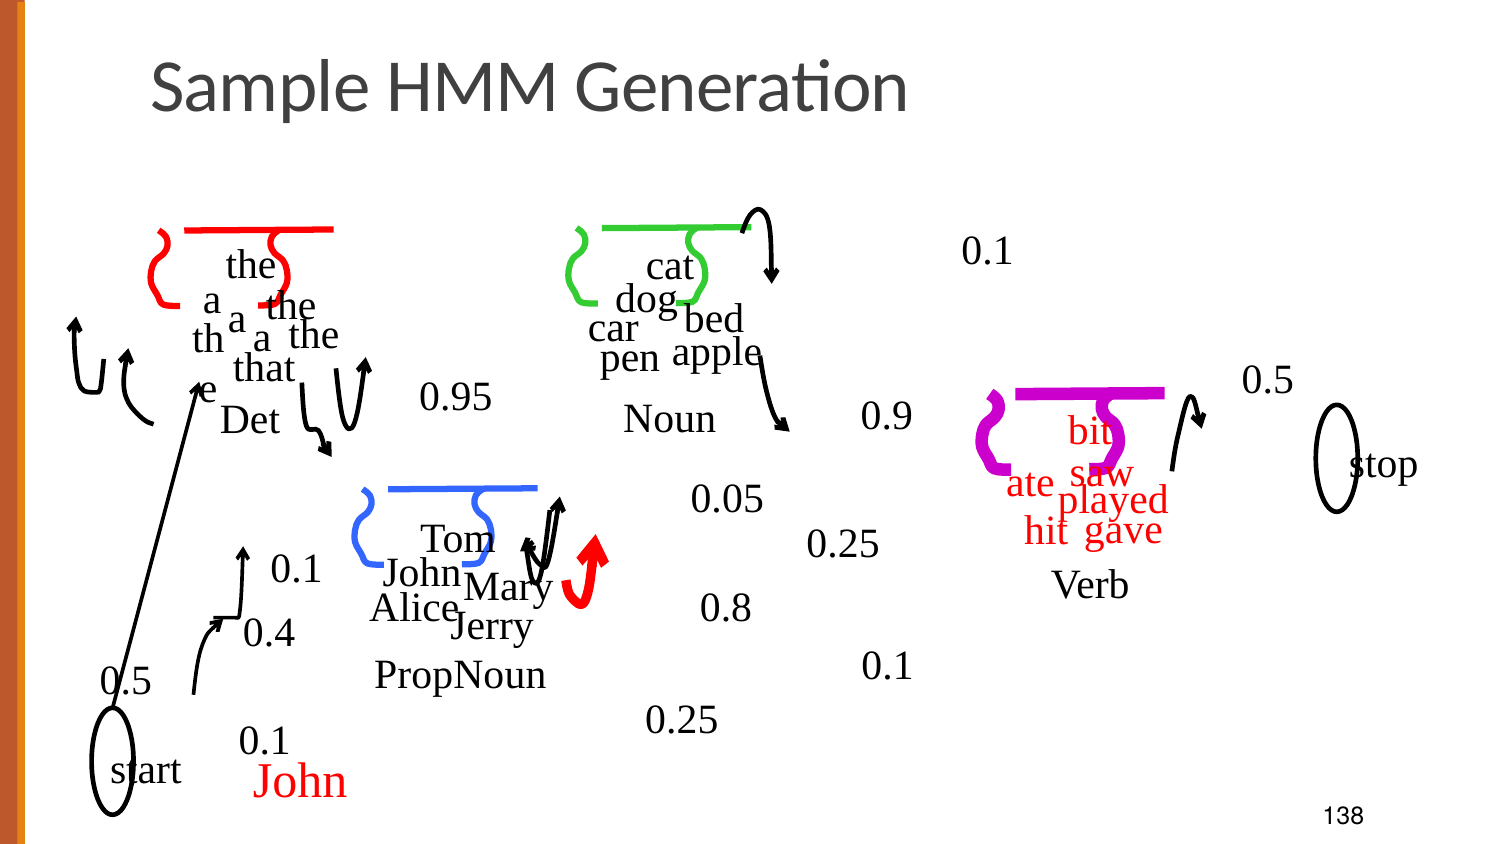

# Sample HMM Generation

0.1

the

Det
cat
dog
a
the
bed
a
car
the
a
the
apple

pen
that
0.5

0.95
0.9

Noun

bit

stop
saw
ate
0.05
played

gave
hit

Tom
0.25

0.1

John

Verb
Mary
Alice
0.8
Jerry
0.4

0.1
PropNoun
0.5
0.25
0.1

start
John
138